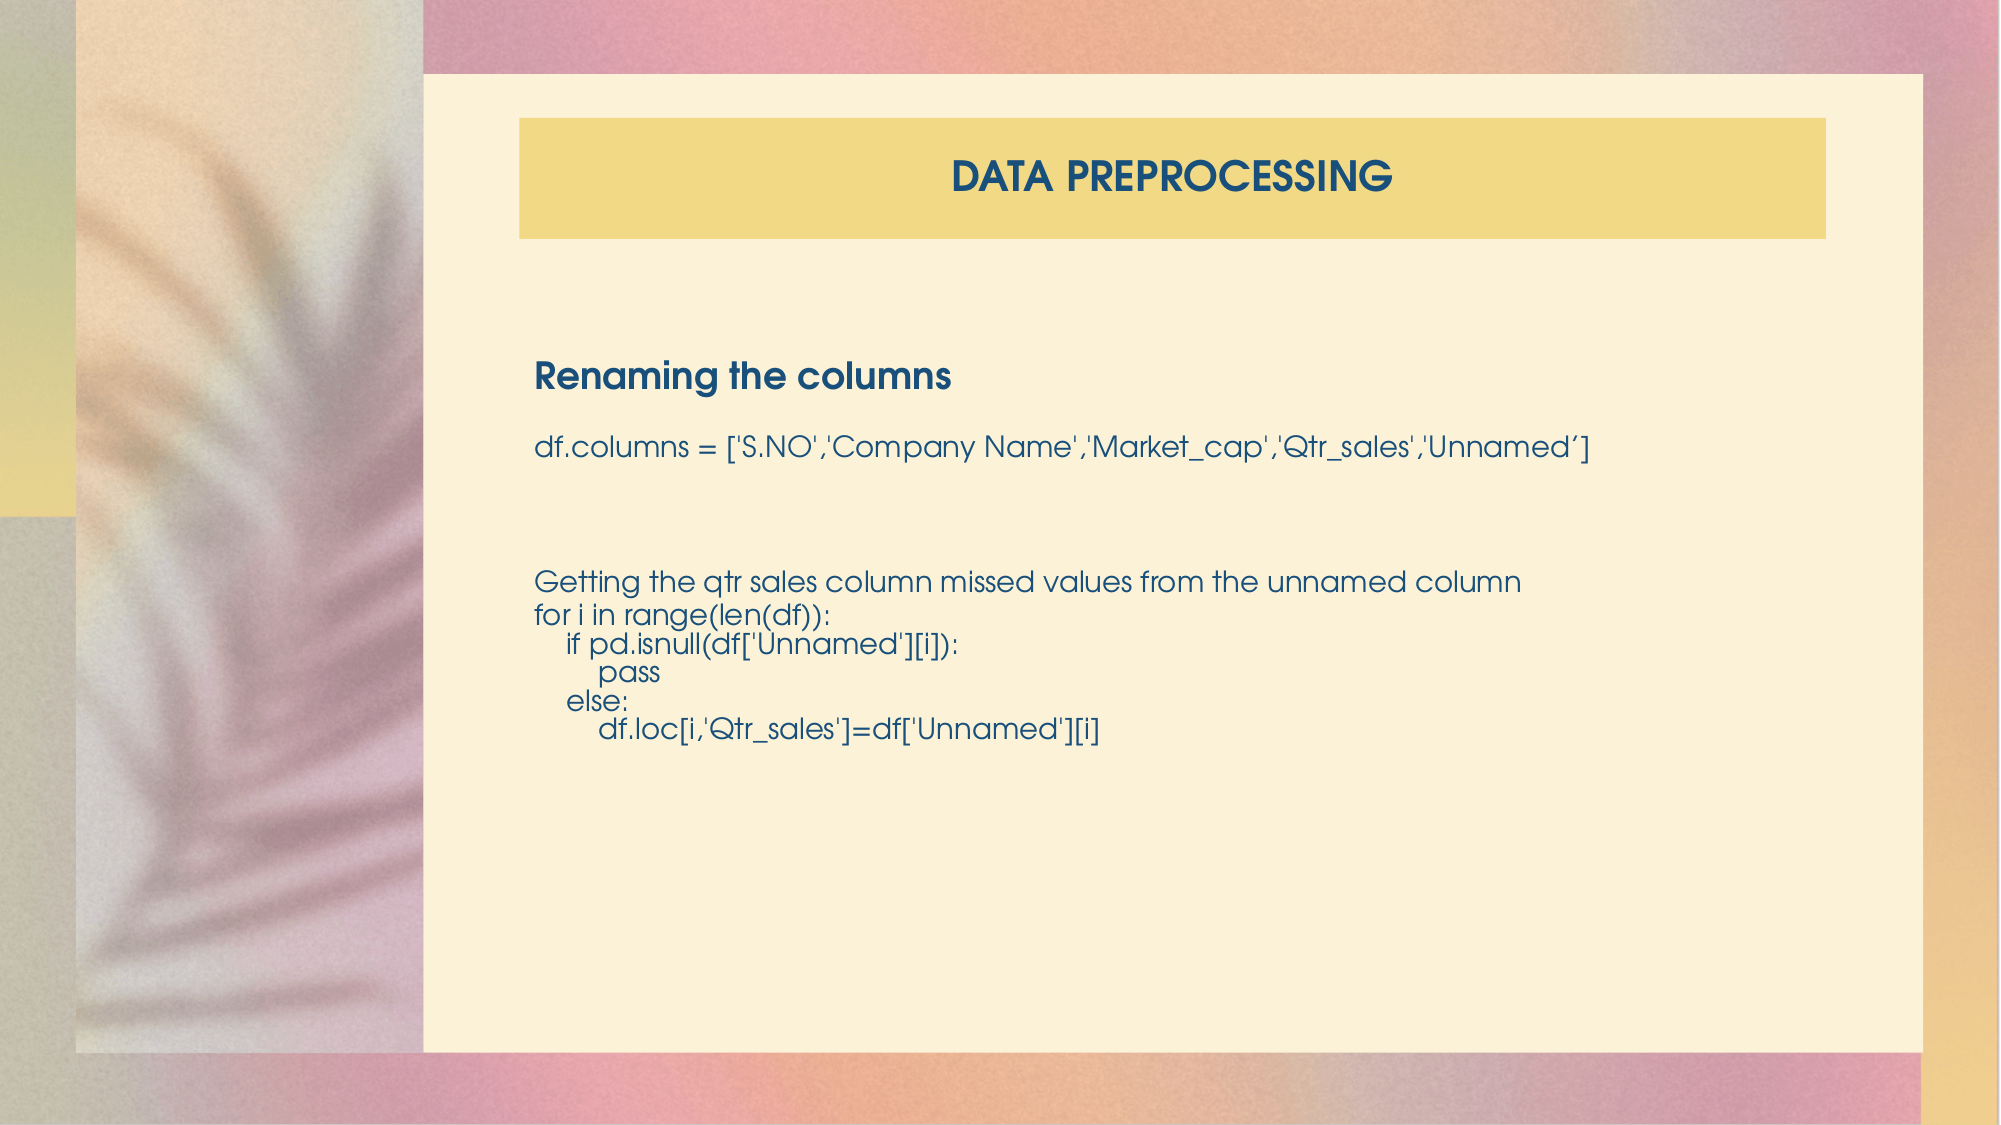

# DATA PREPROCESSING
Renaming the columns
df.columns = ['S.NO','Company Name','Market_cap','Qtr_sales','Unnamed’]

Getting the qtr sales column missed values from the unnamed column
for i in range(len(df)):
    if pd.isnull(df['Unnamed'][i]):
        pass
    else:
        df.loc[i,'Qtr_sales']=df['Unnamed'][i]